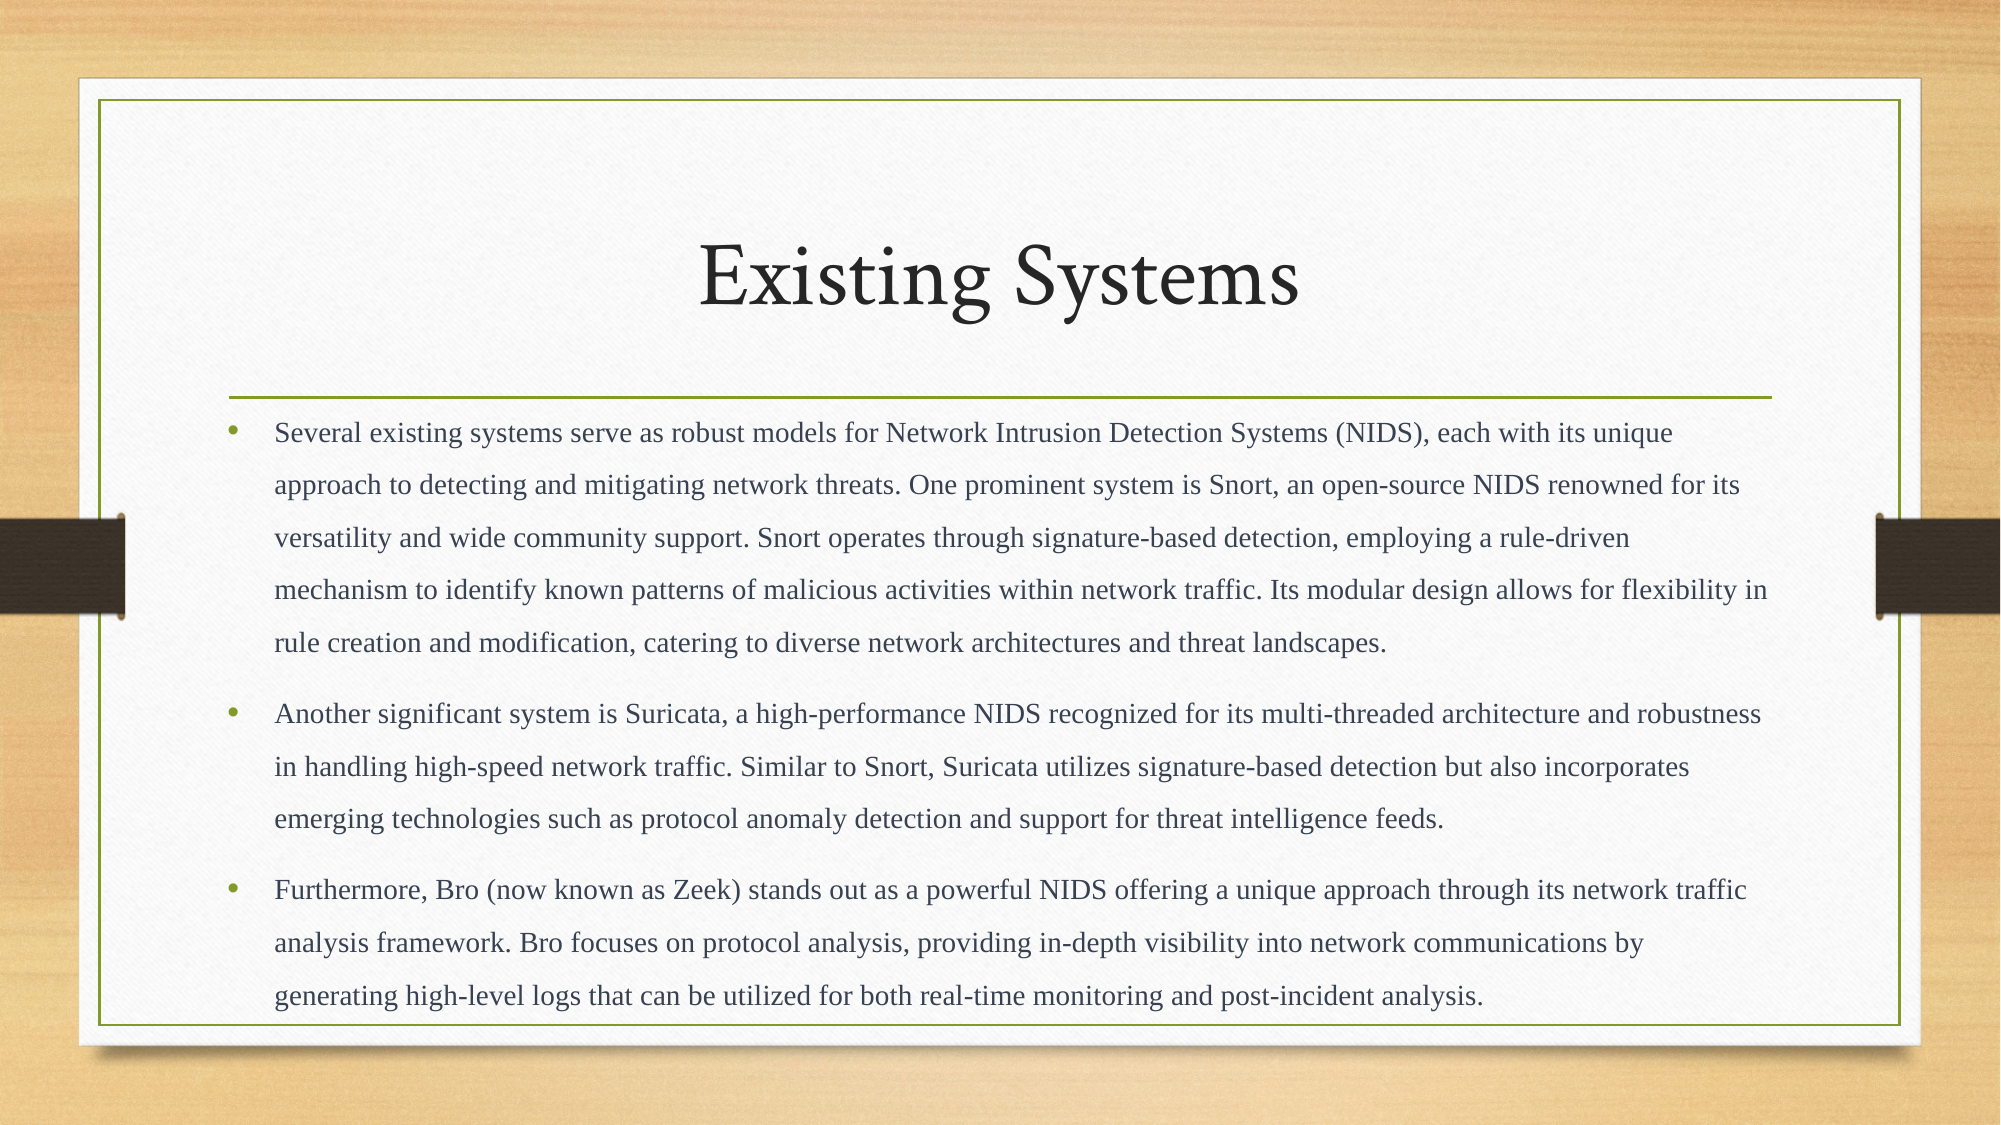

# Existing Systems
Several existing systems serve as robust models for Network Intrusion Detection Systems (NIDS), each with its unique approach to detecting and mitigating network threats. One prominent system is Snort, an open-source NIDS renowned for its versatility and wide community support. Snort operates through signature-based detection, employing a rule-driven mechanism to identify known patterns of malicious activities within network traffic. Its modular design allows for flexibility in rule creation and modification, catering to diverse network architectures and threat landscapes.
Another significant system is Suricata, a high-performance NIDS recognized for its multi-threaded architecture and robustness in handling high-speed network traffic. Similar to Snort, Suricata utilizes signature-based detection but also incorporates emerging technologies such as protocol anomaly detection and support for threat intelligence feeds.
Furthermore, Bro (now known as Zeek) stands out as a powerful NIDS offering a unique approach through its network traffic analysis framework. Bro focuses on protocol analysis, providing in-depth visibility into network communications by generating high-level logs that can be utilized for both real-time monitoring and post-incident analysis.